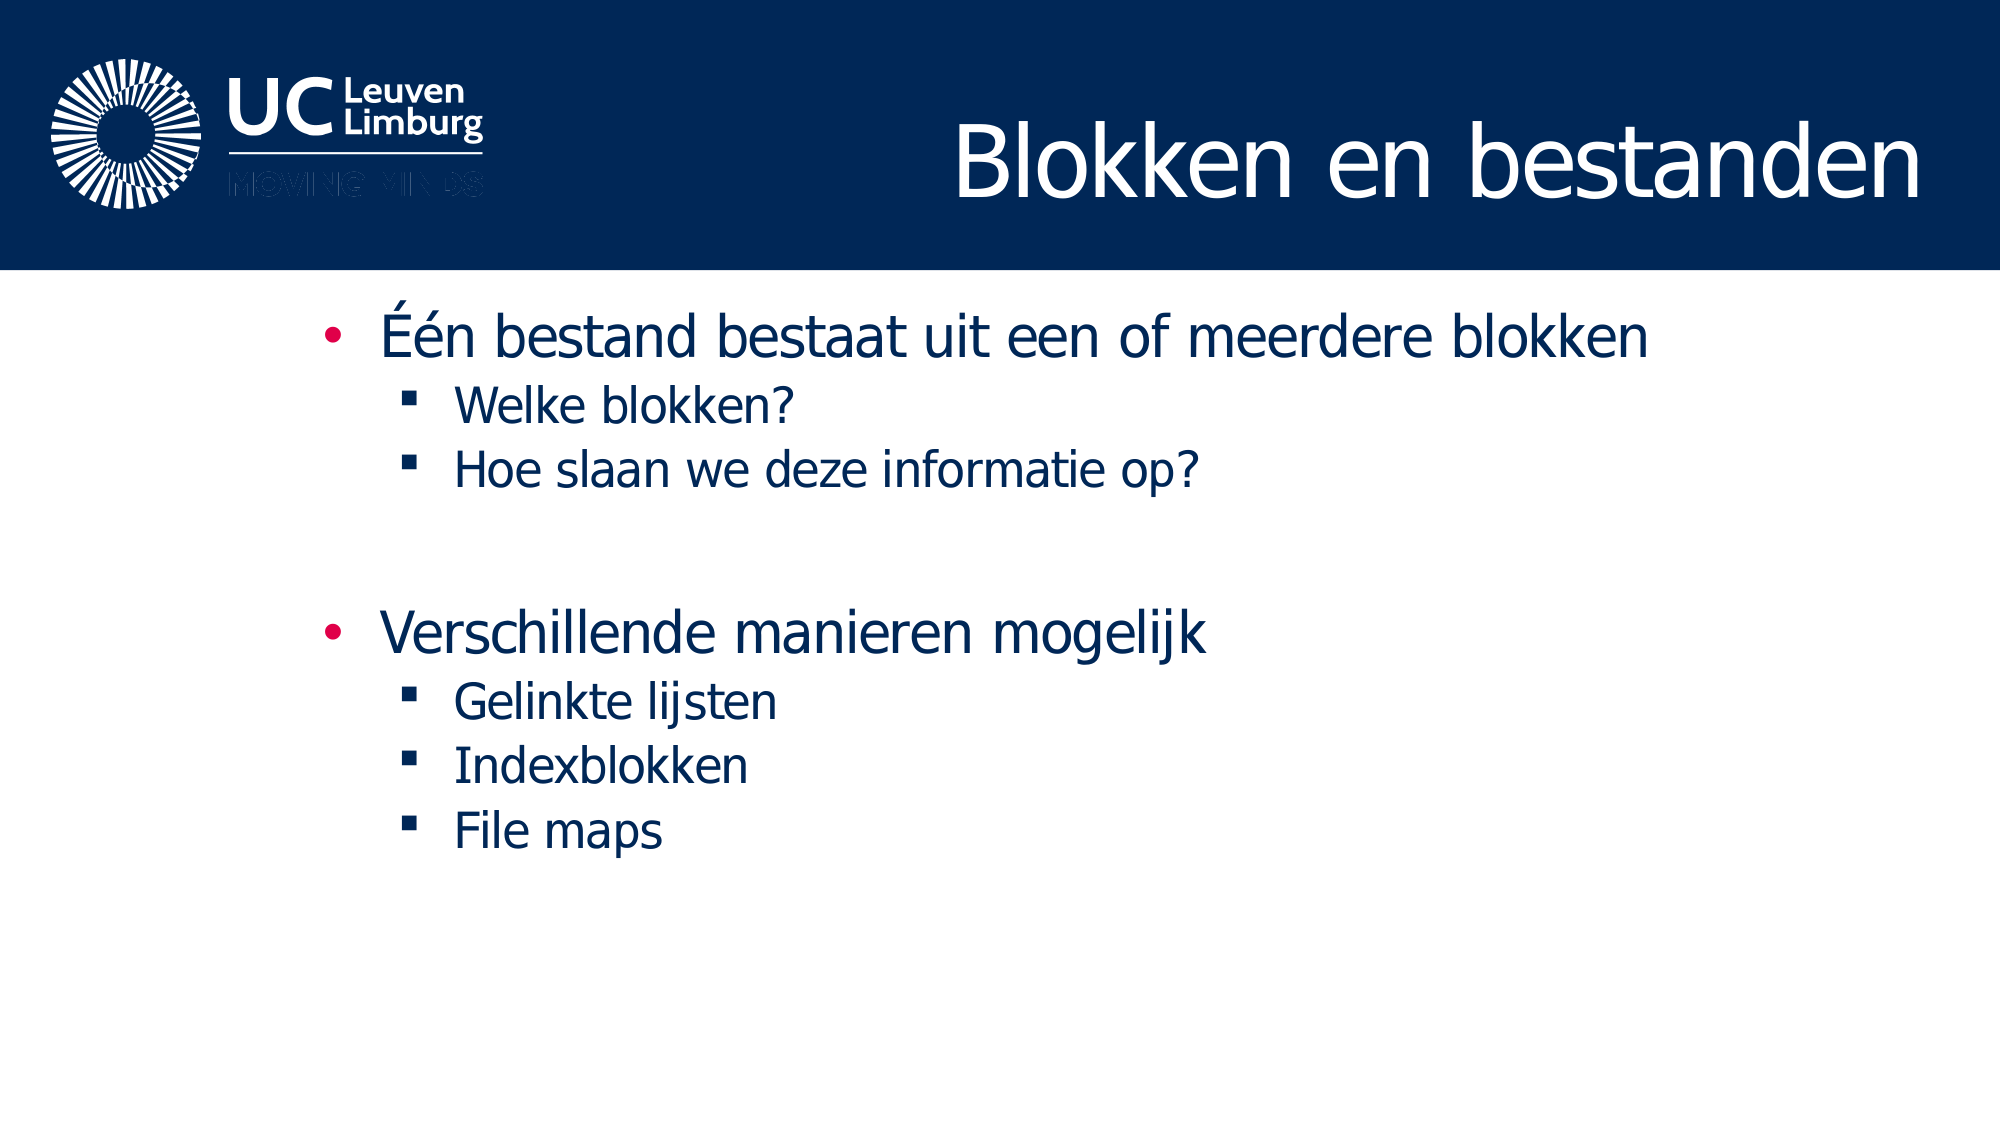

# Blokken en bestanden
Één bestand bestaat uit een of meerdere blokken
Welke blokken?
Hoe slaan we deze informatie op?

Verschillende manieren mogelijk
Gelinkte lijsten
Indexblokken
File maps